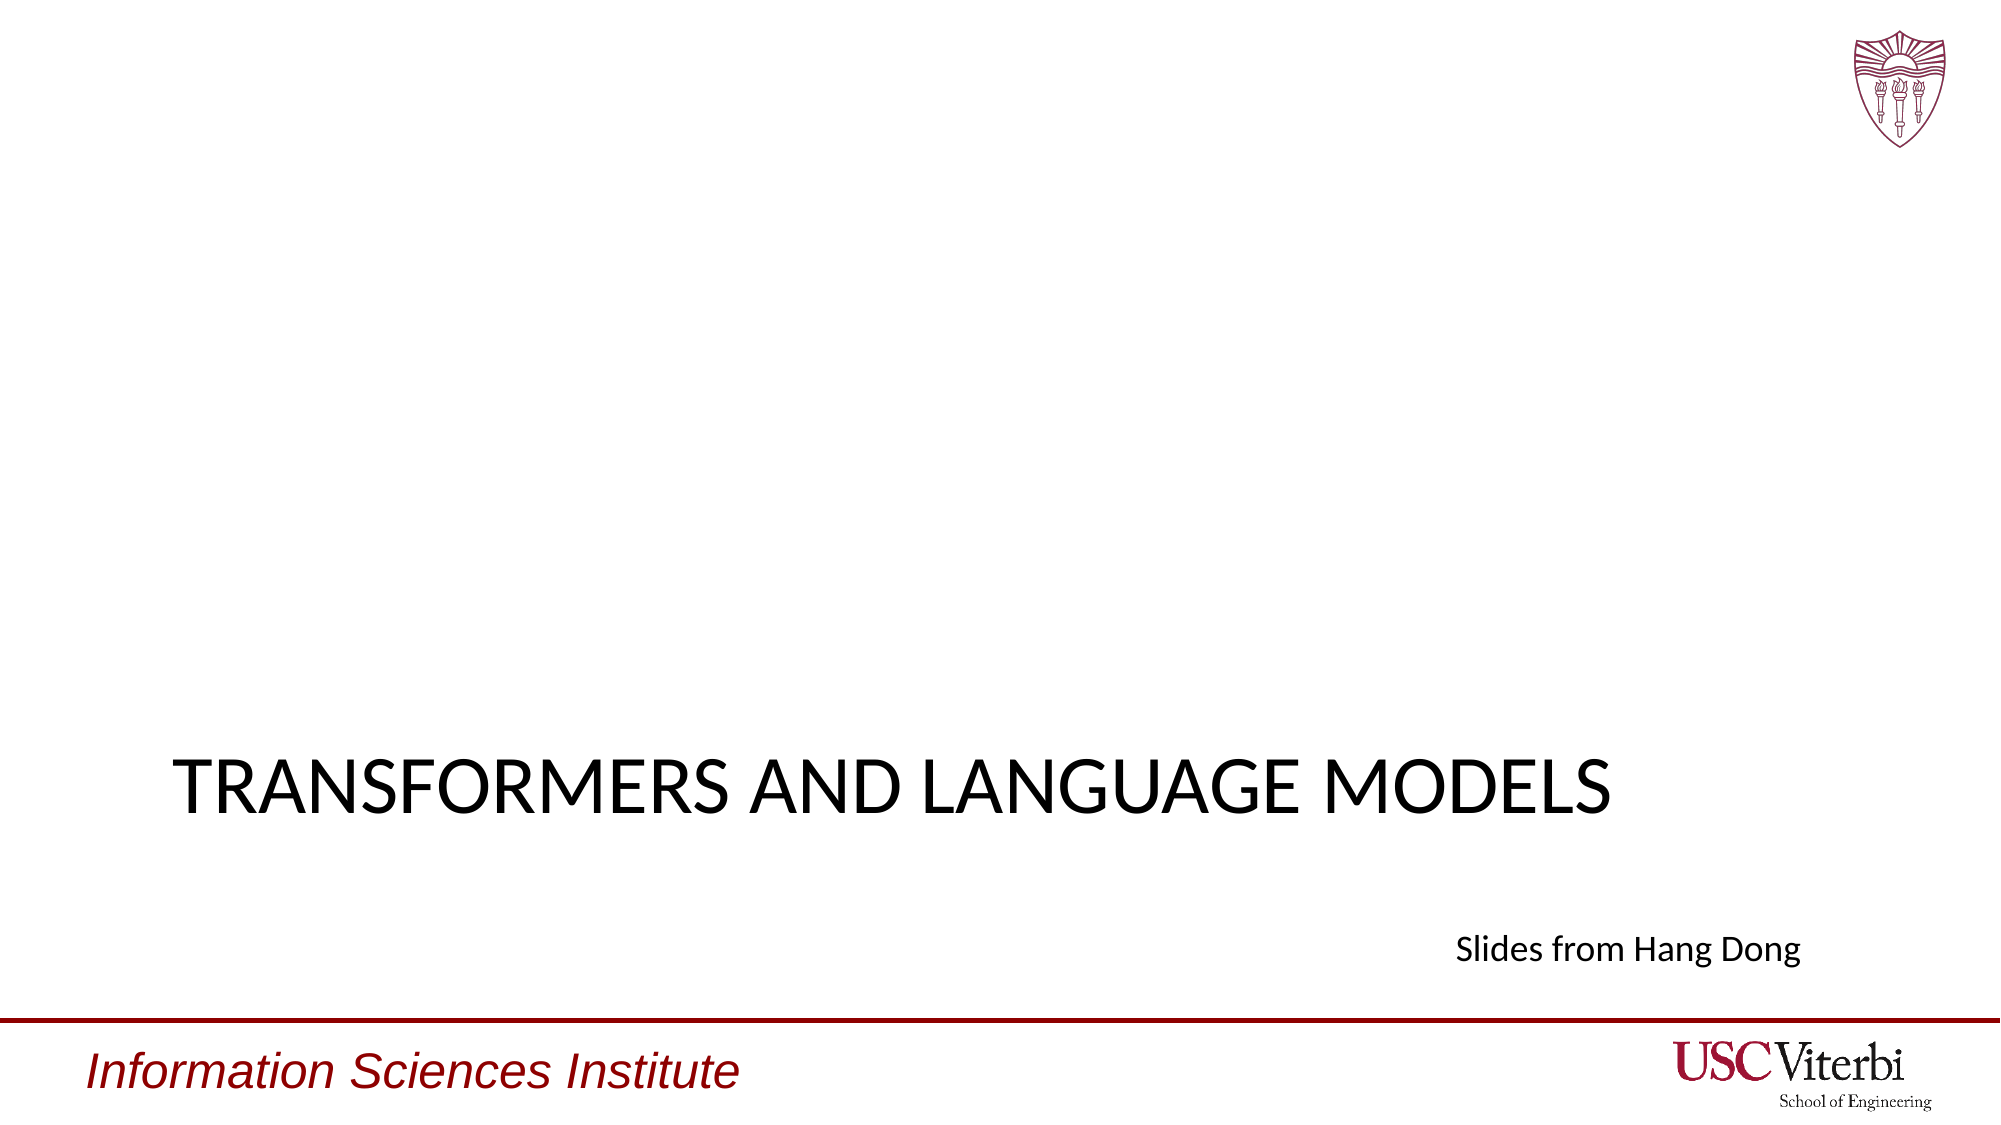

# TRANSFORMERS AND LANGUAGE MODELS
Slides from Hang Dong